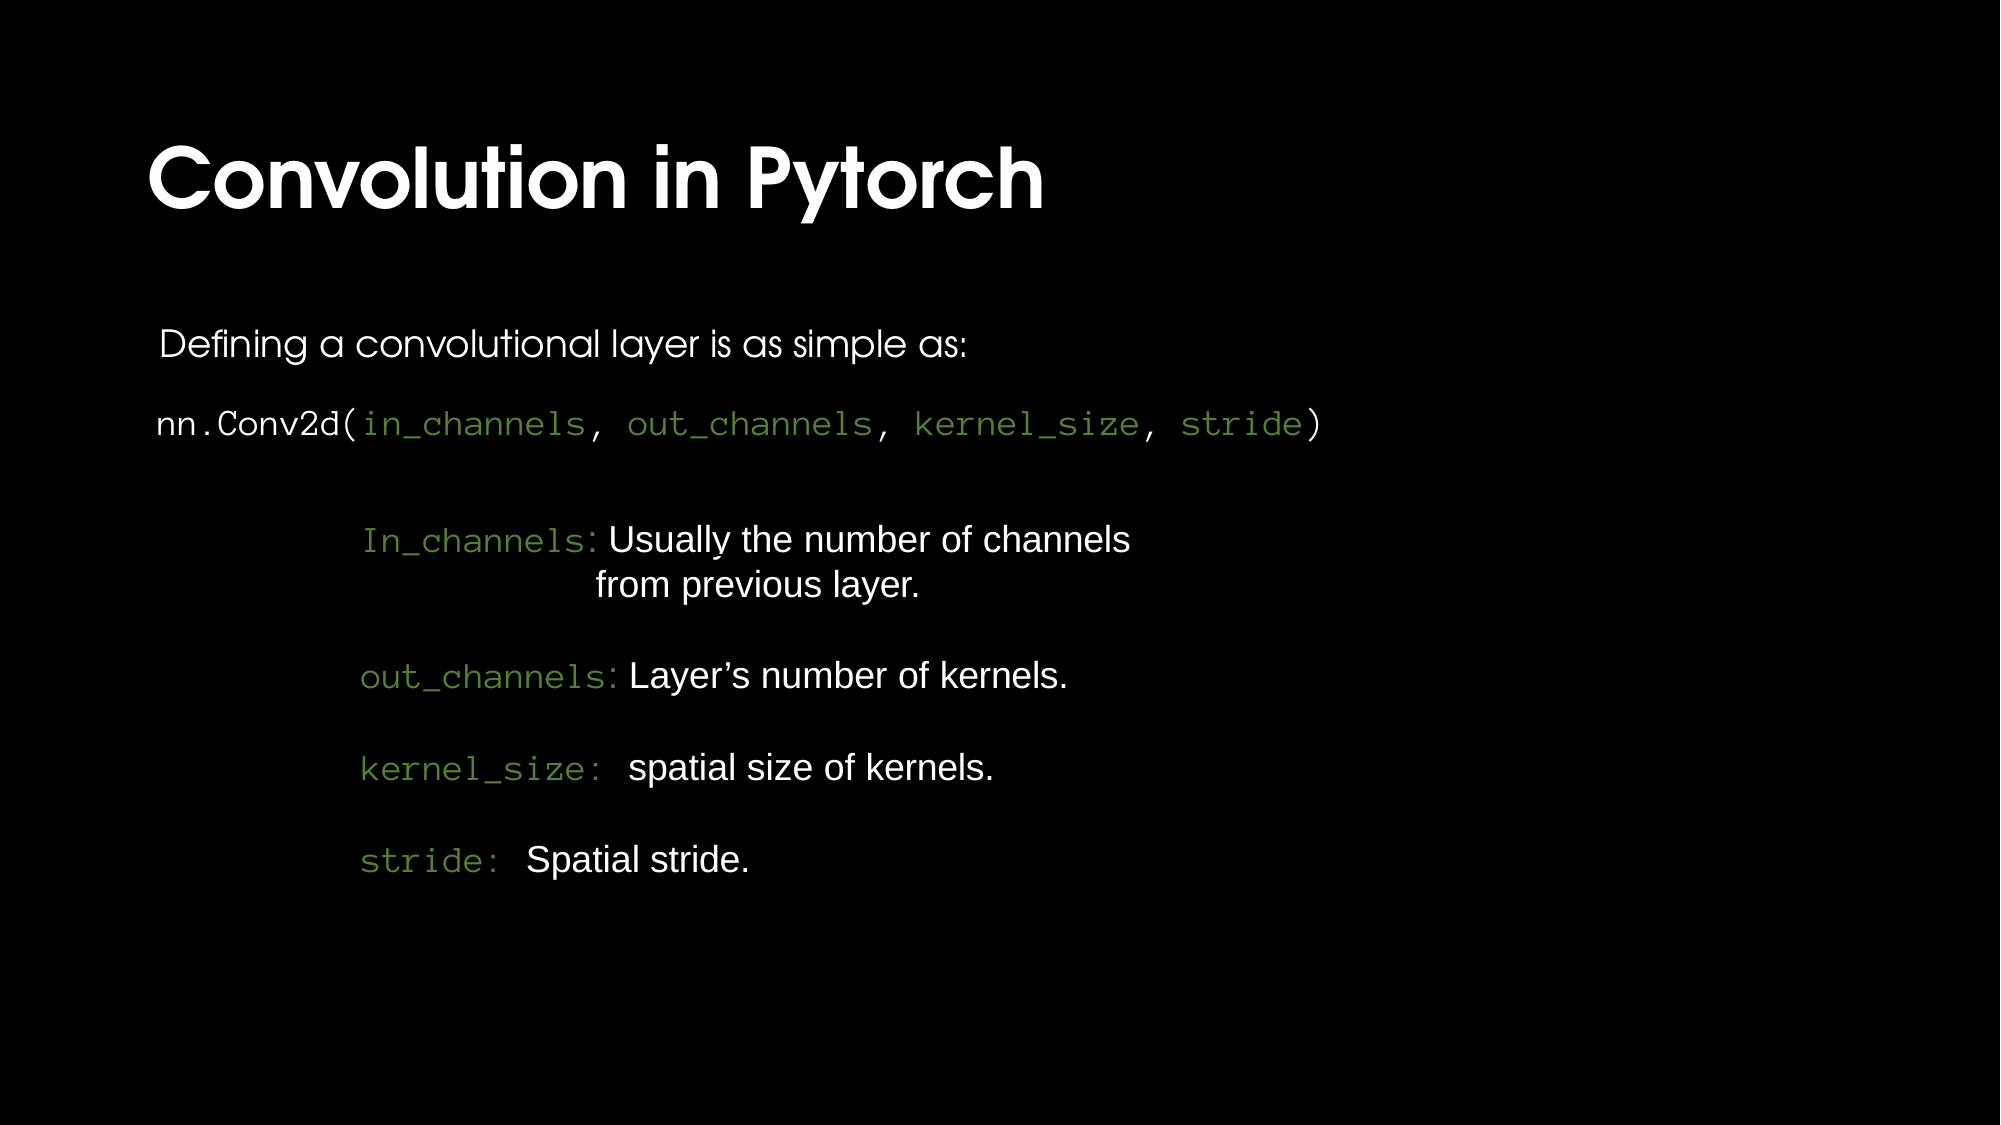

# Convolution in Pytorch
Defining a convolutional layer is as simple as:
nn.Conv2d(in_channels, out_channels, kernel_size, stride)
In_channels: Usually the number of channels
from previous layer.

out_channels: Layer’s number of kernels.

kernel_size: spatial size of kernels.

stride: Spatial stride.